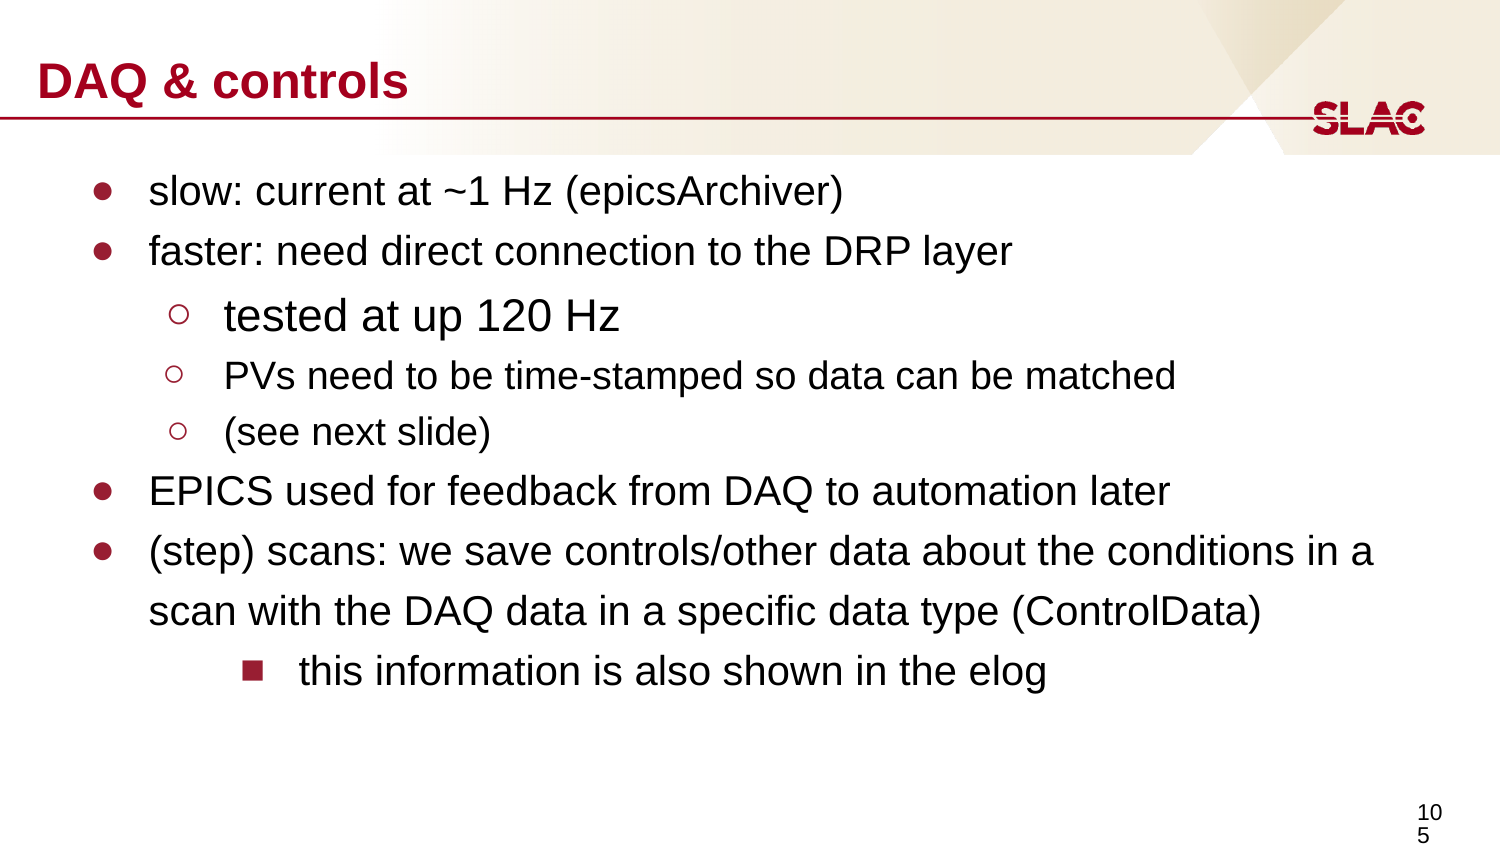

# DAQ & controls
slow: current at ~1 Hz (epicsArchiver)
faster: need direct connection to the DRP layer
tested at up 120 Hz
PVs need to be time-stamped so data can be matched
(see next slide)
EPICS used for feedback from DAQ to automation later
(step) scans: we save controls/other data about the conditions in a scan with the DAQ data in a specific data type (ControlData)
this information is also shown in the elog

105